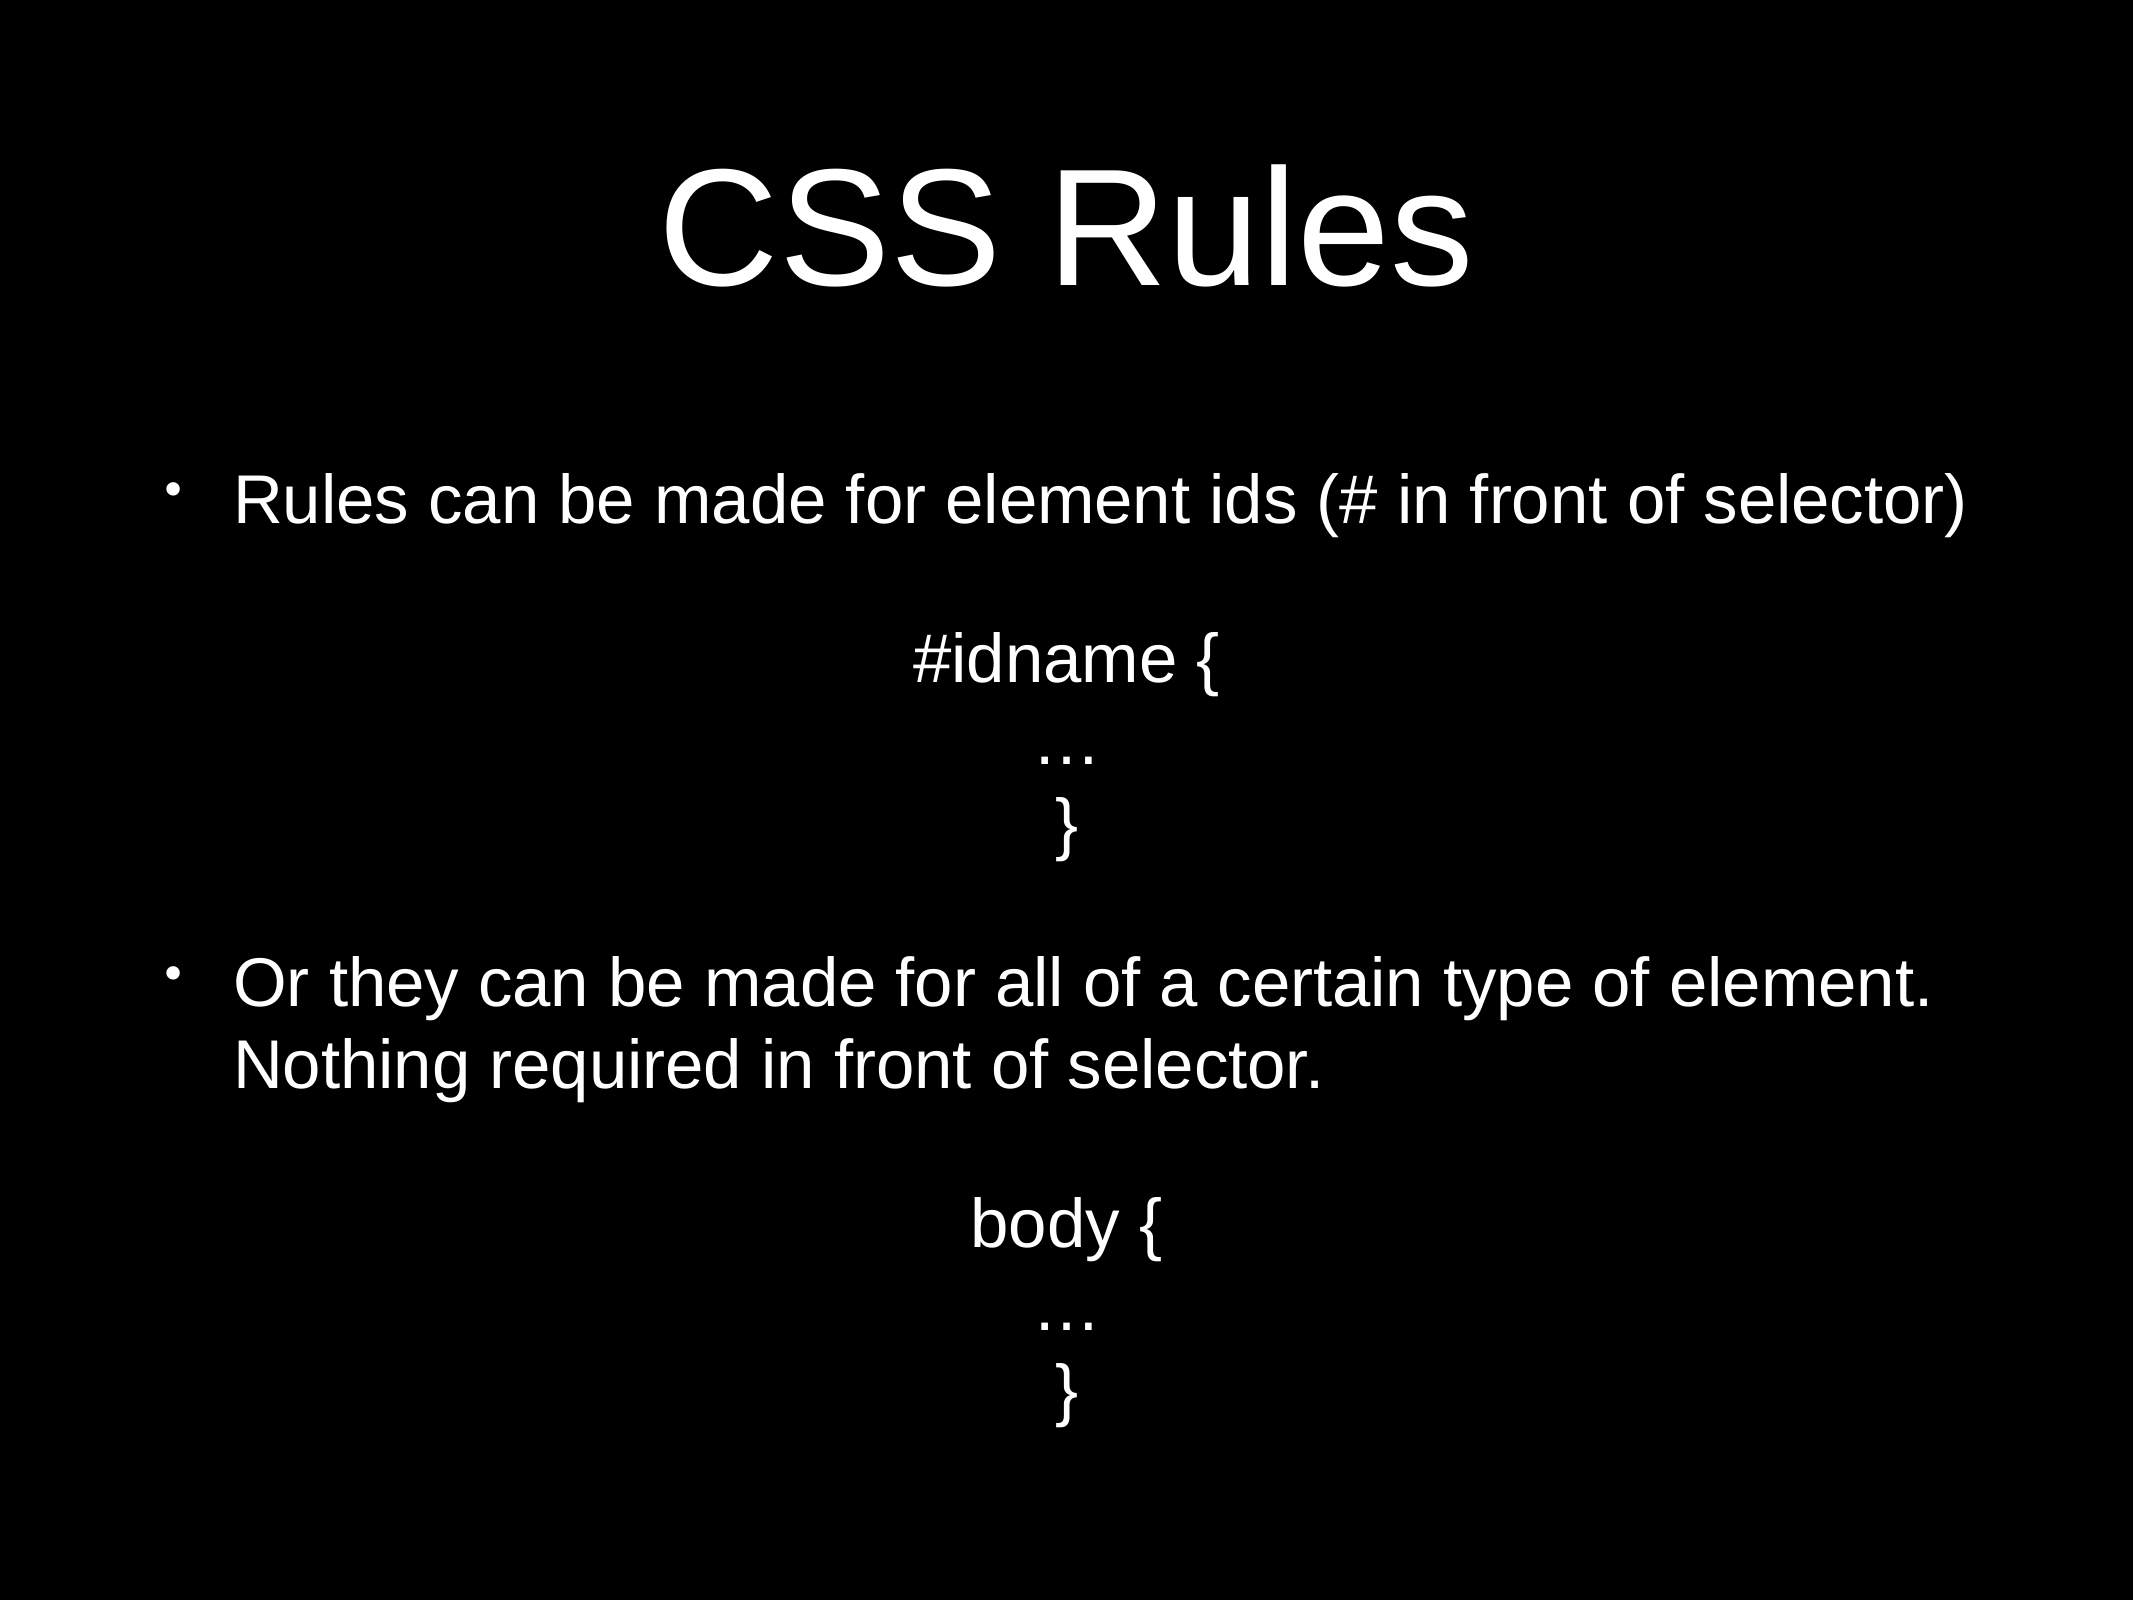

# CSS Rules
Rules can be made for element ids (# in front of selector)
#idname {
…
}
Or they can be made for all of a certain type of element. Nothing required in front of selector.
body {
…
}